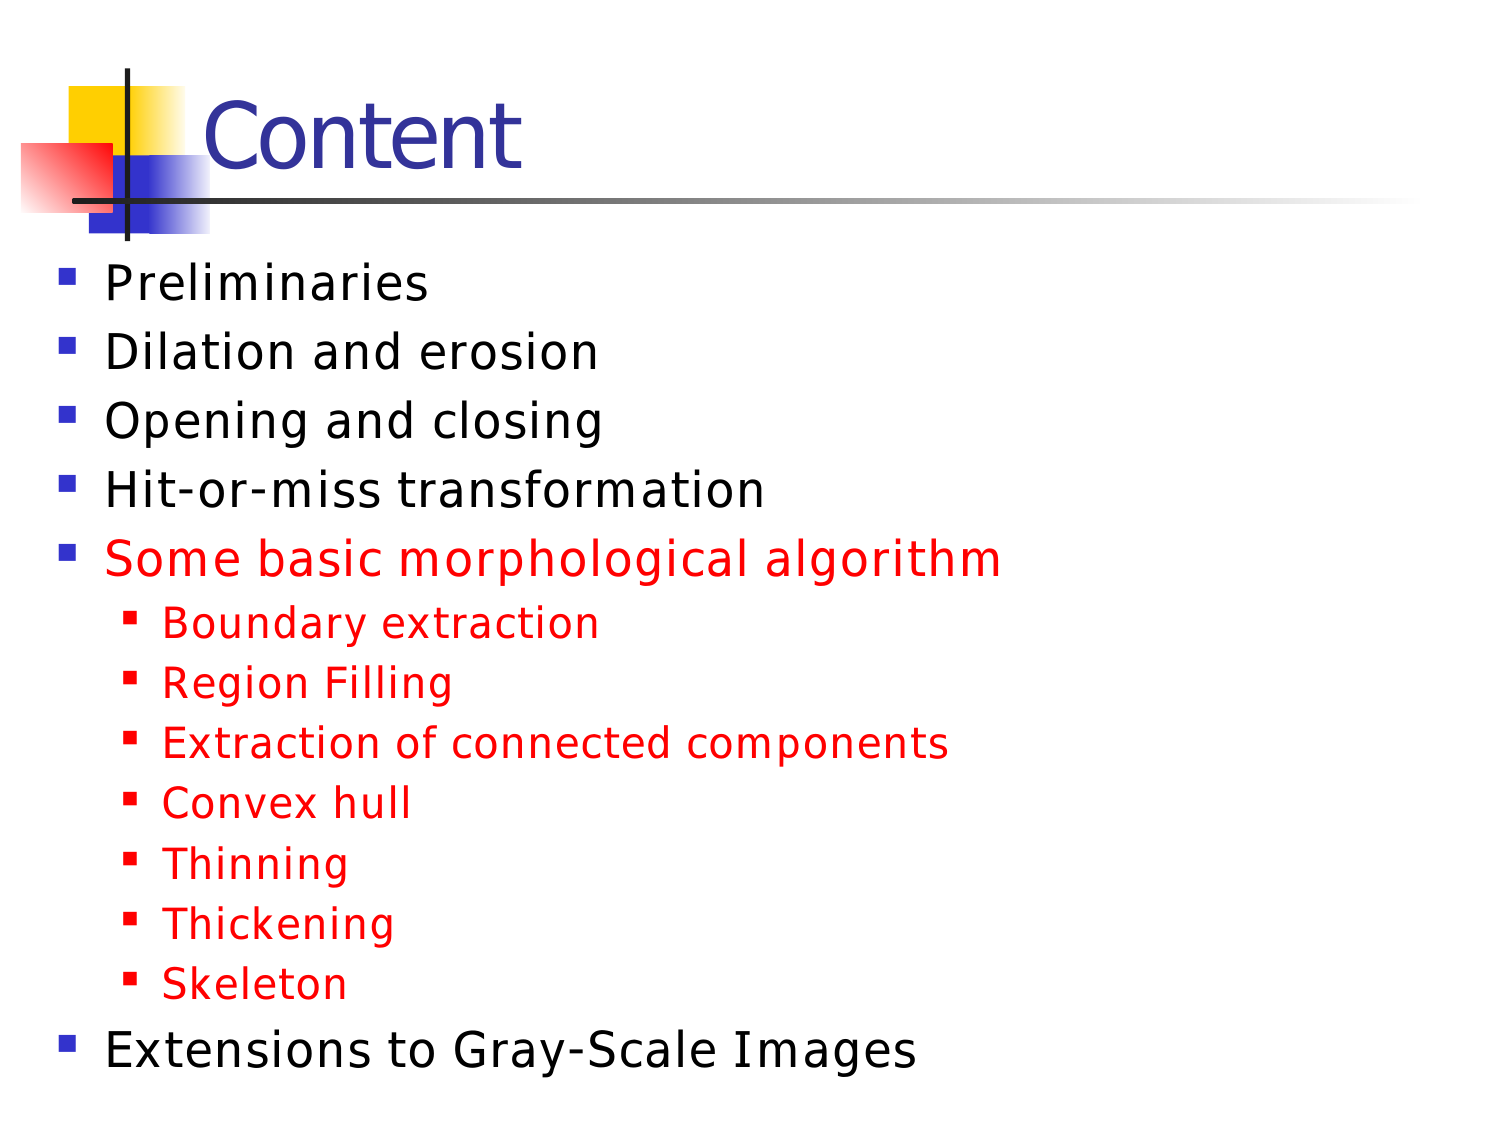

# Content
Preliminaries
Dilation and erosion
Opening and closing
Hit-or-miss transformation
Some basic morphological algorithm
Boundary extraction
Region Filling
Extraction of connected components
Convex hull
Thinning
Thickening
Skeleton
Extensions to Gray-Scale Images